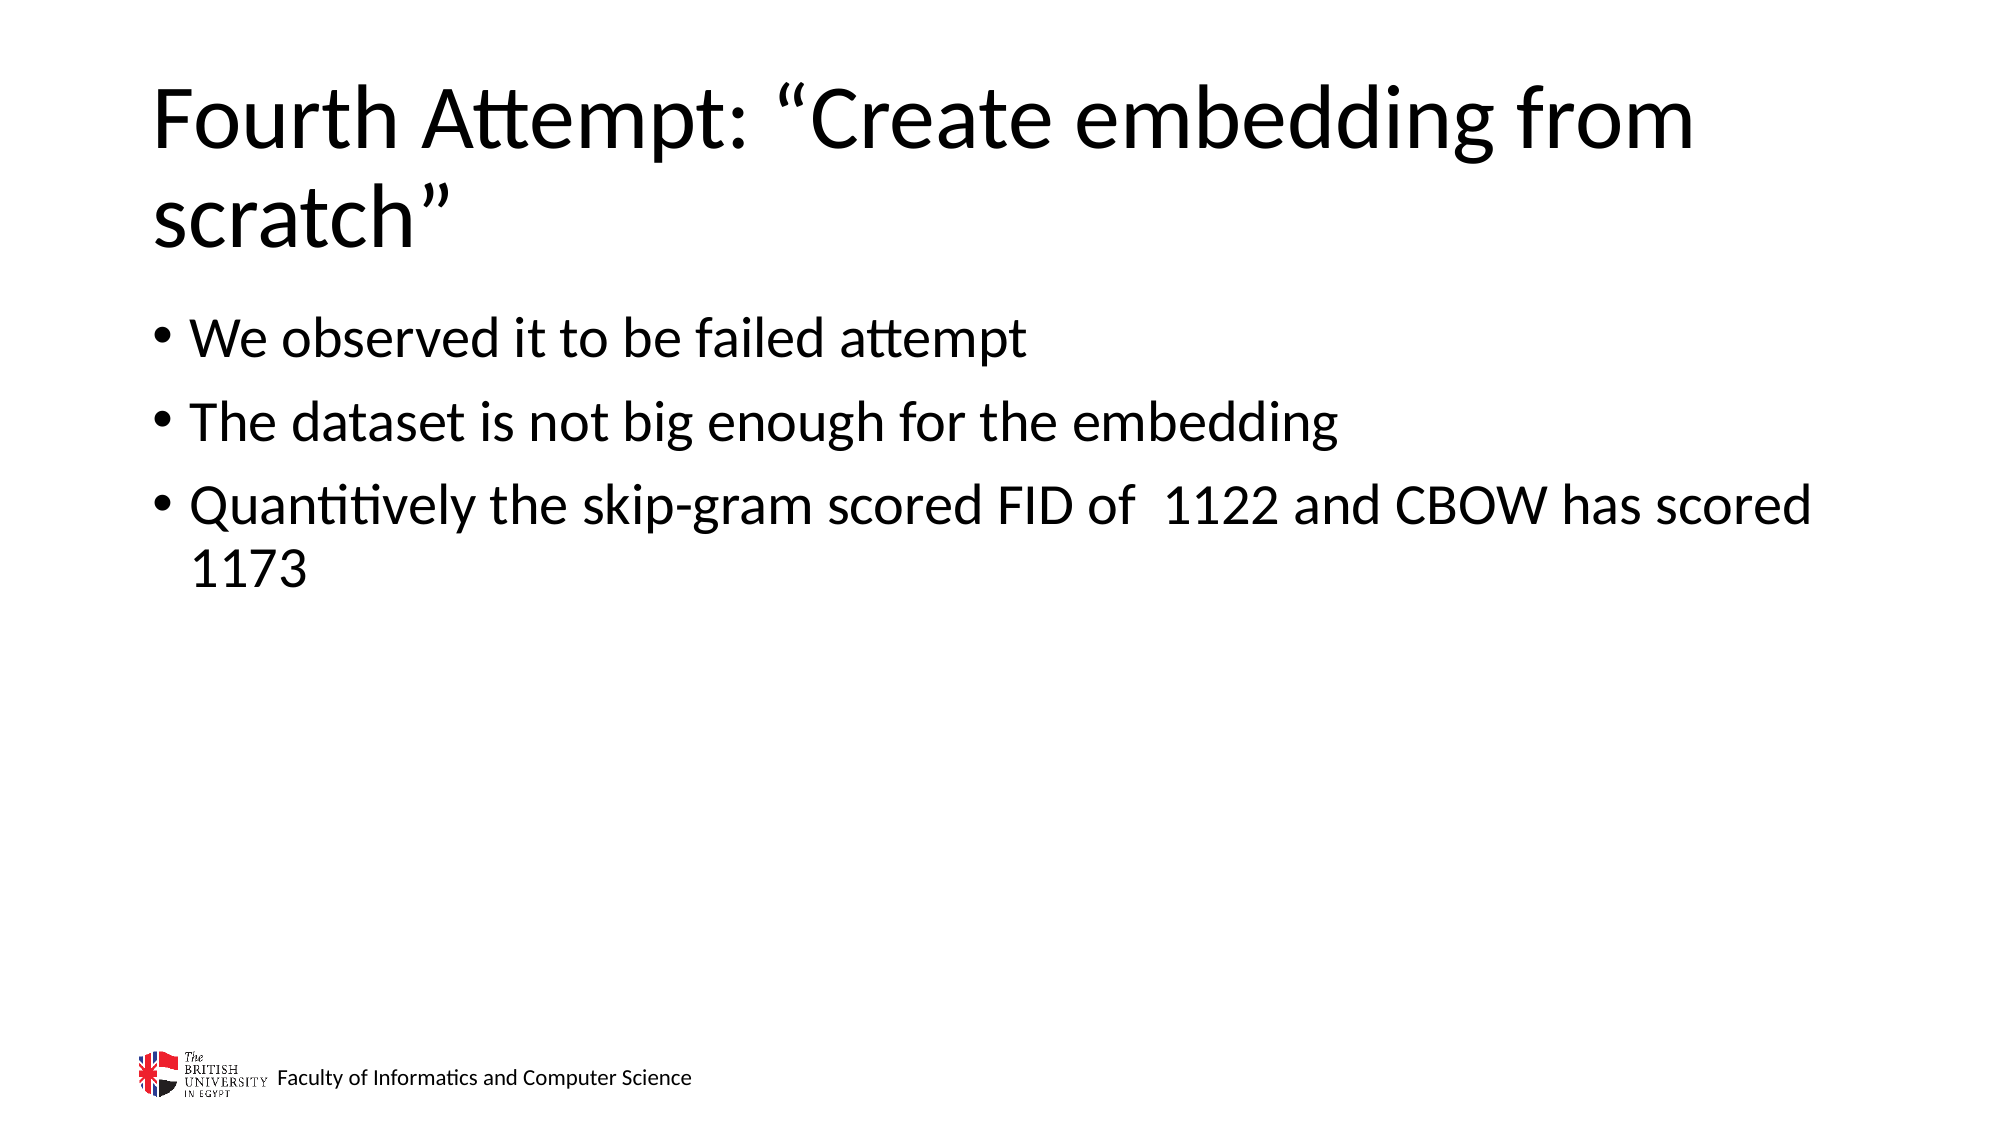

# Fourth Attempt: “Create embedding from scratch”
We observed it to be failed attempt
The dataset is not big enough for the embedding
Quantitively the skip-gram scored FID of  1122 and CBOW has scored 1173